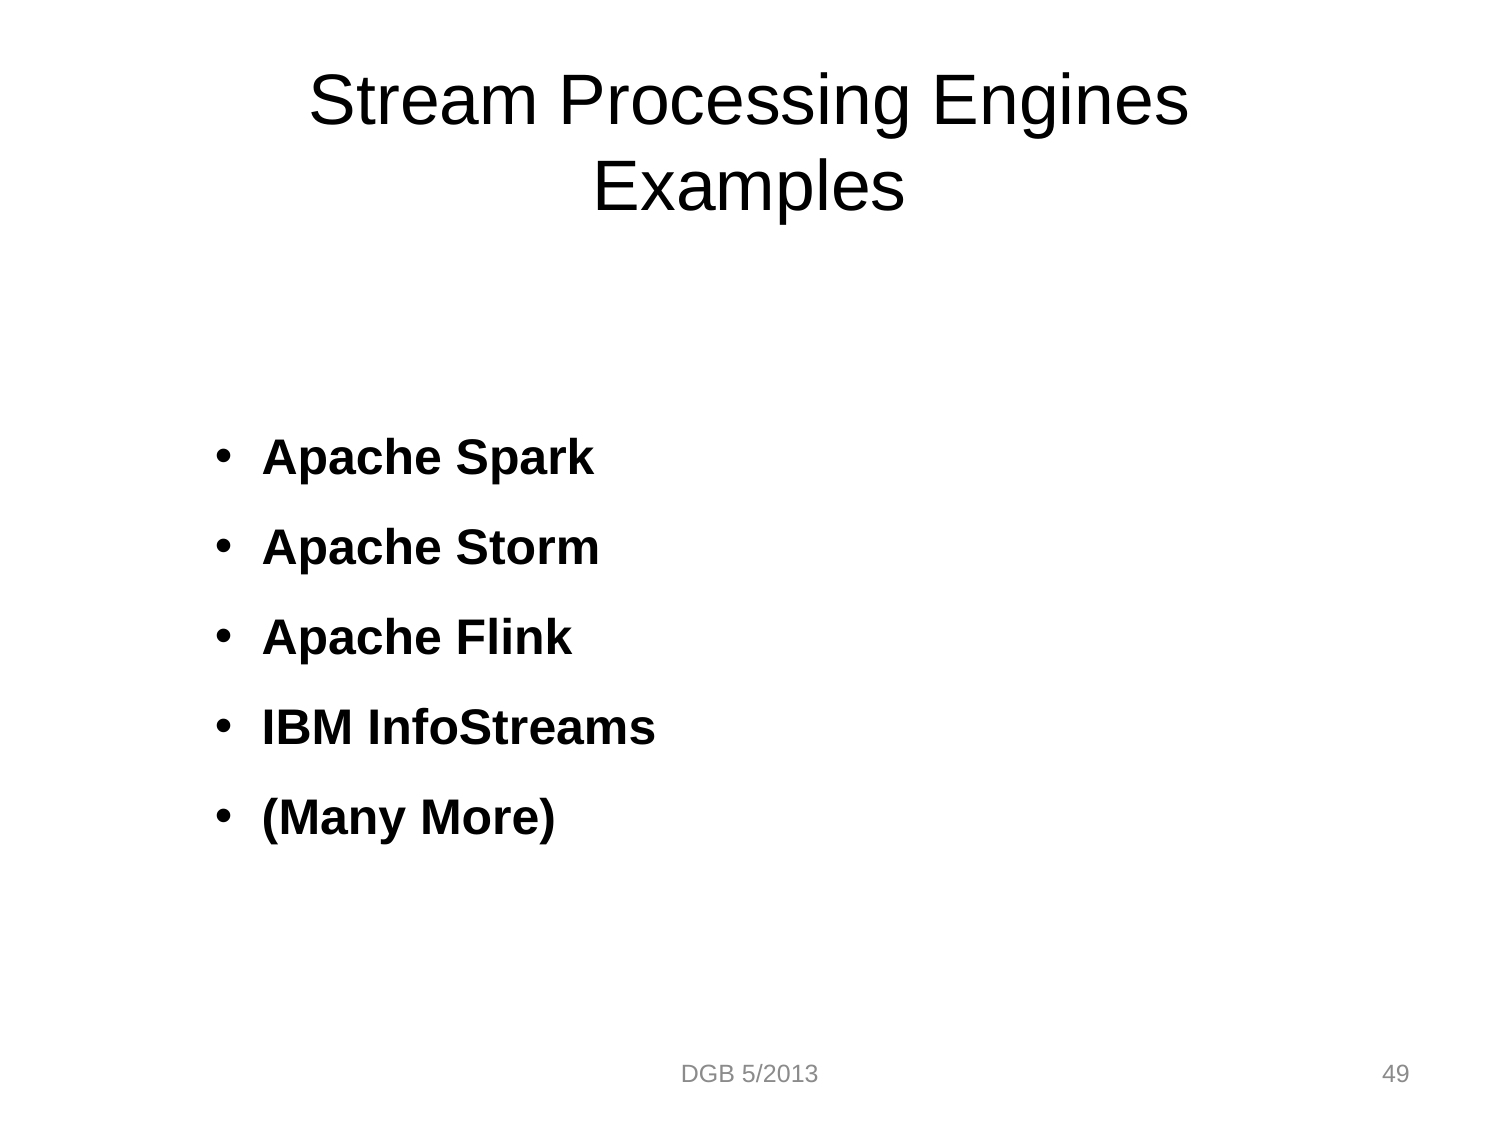

# Stream Processing Engines Examples
Apache Spark
Apache Storm
Apache Flink
IBM InfoStreams
(Many More)
DGB 5/2013
49